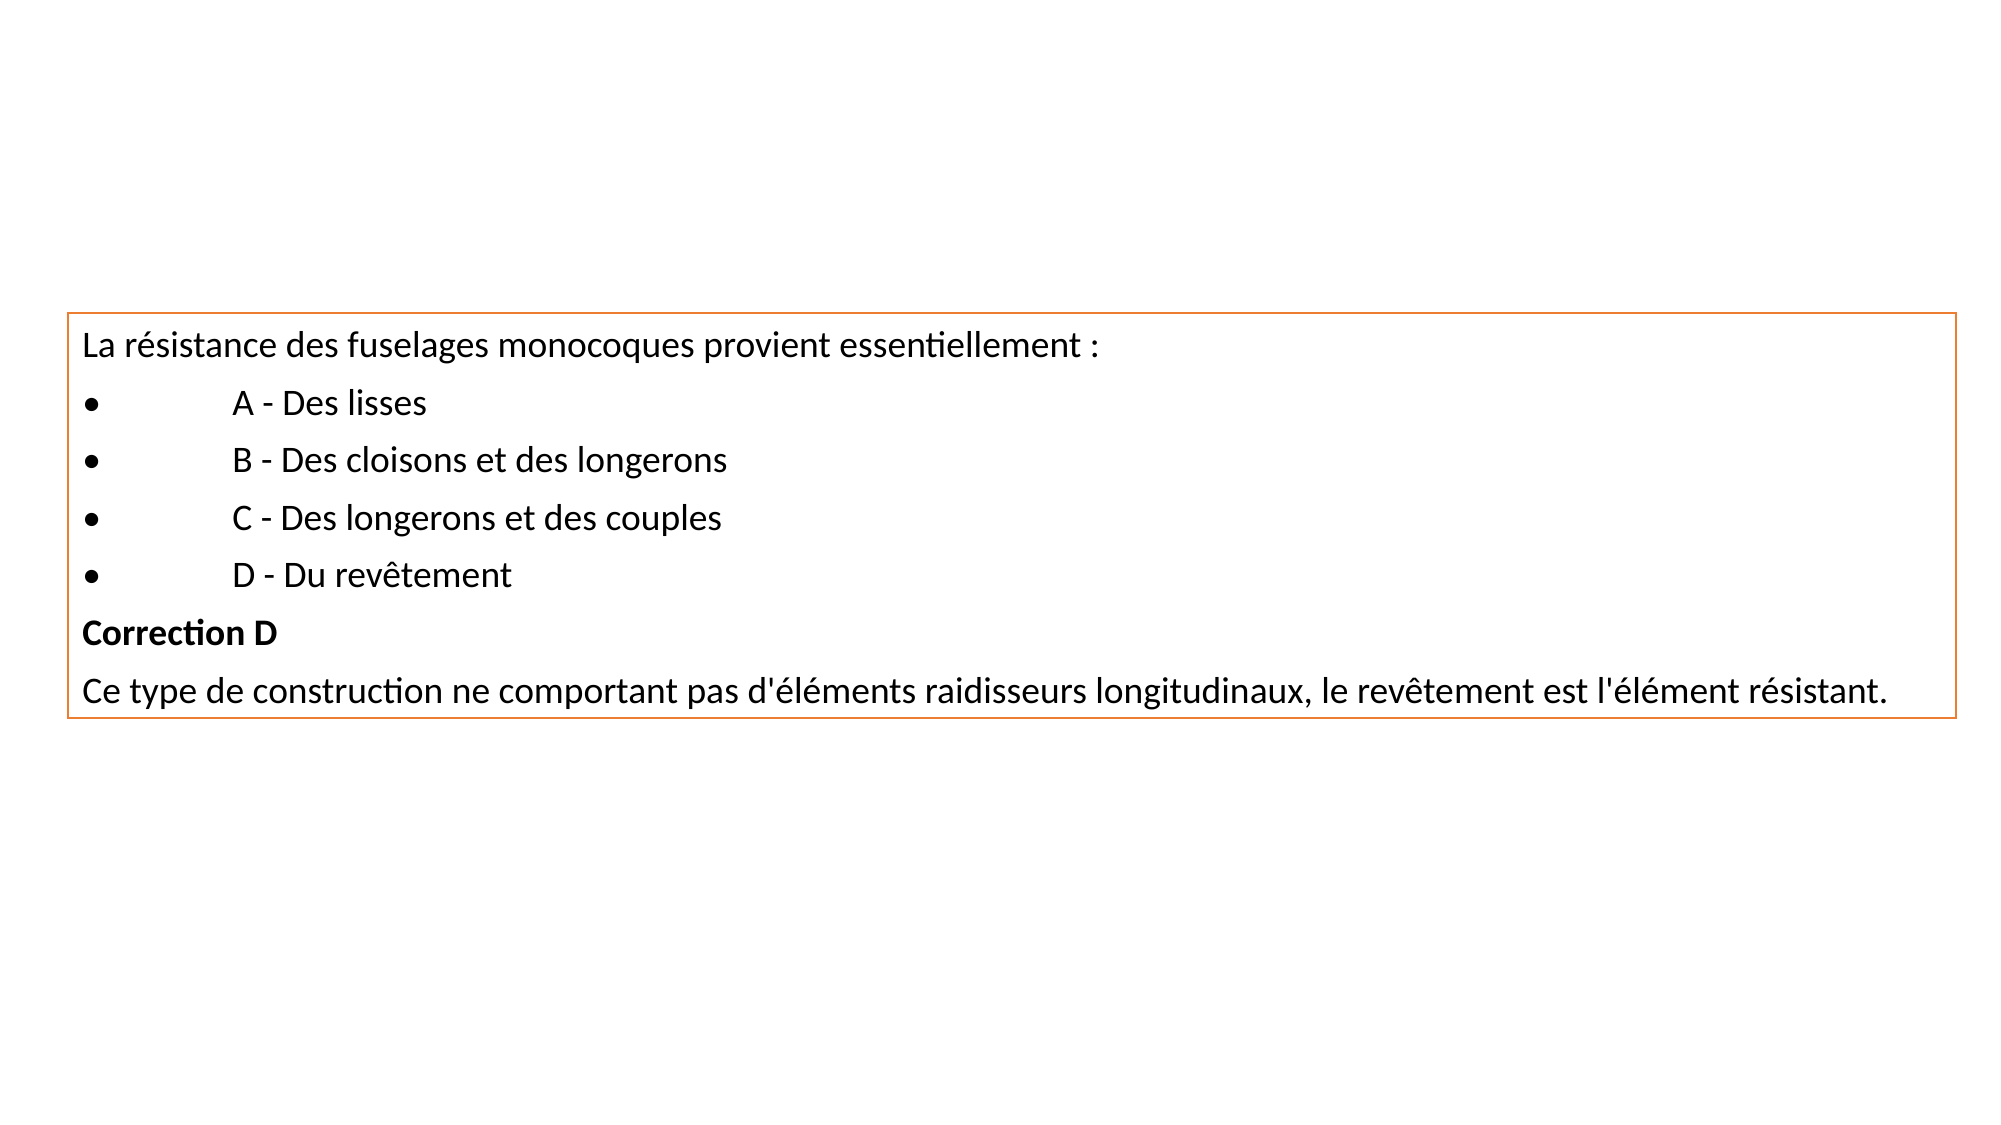

La résistance des fuselages monocoques provient essentiellement :
•	A - Des lisses
•	B - Des cloisons et des longerons
•	C - Des longerons et des couples
•	D - Du revêtement
Correction D
Ce type de construction ne comportant pas d'éléments raidisseurs longitudinaux, le revêtement est l'élément résistant.